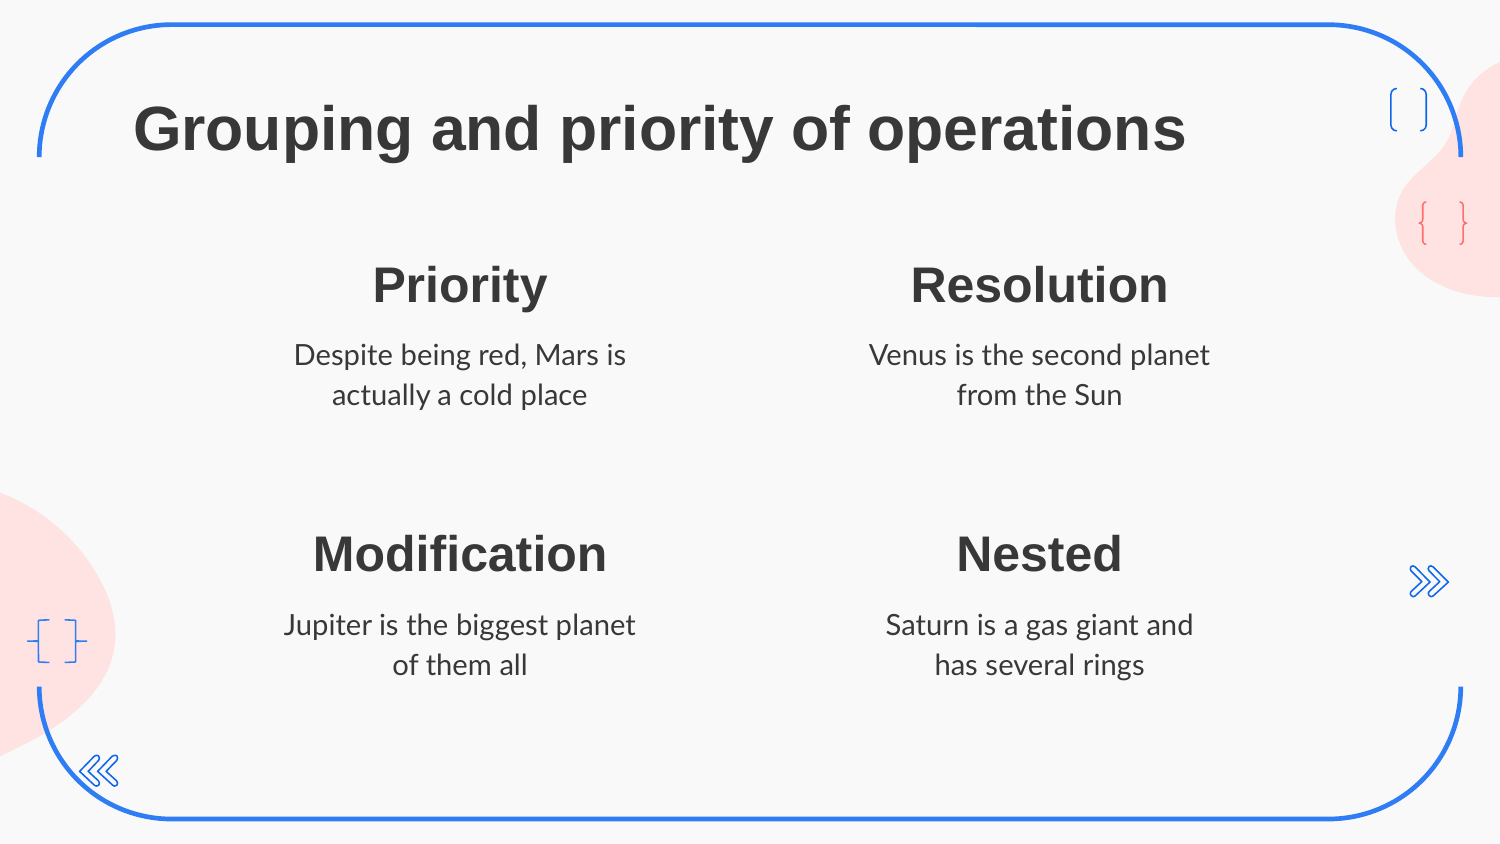

# Grouping and priority of operations
Priority
Resolution
Despite being red, Mars is actually a cold place
Venus is the second planet from the Sun
Modification
Nested
Jupiter is the biggest planet of them all
Saturn is a gas giant and has several rings